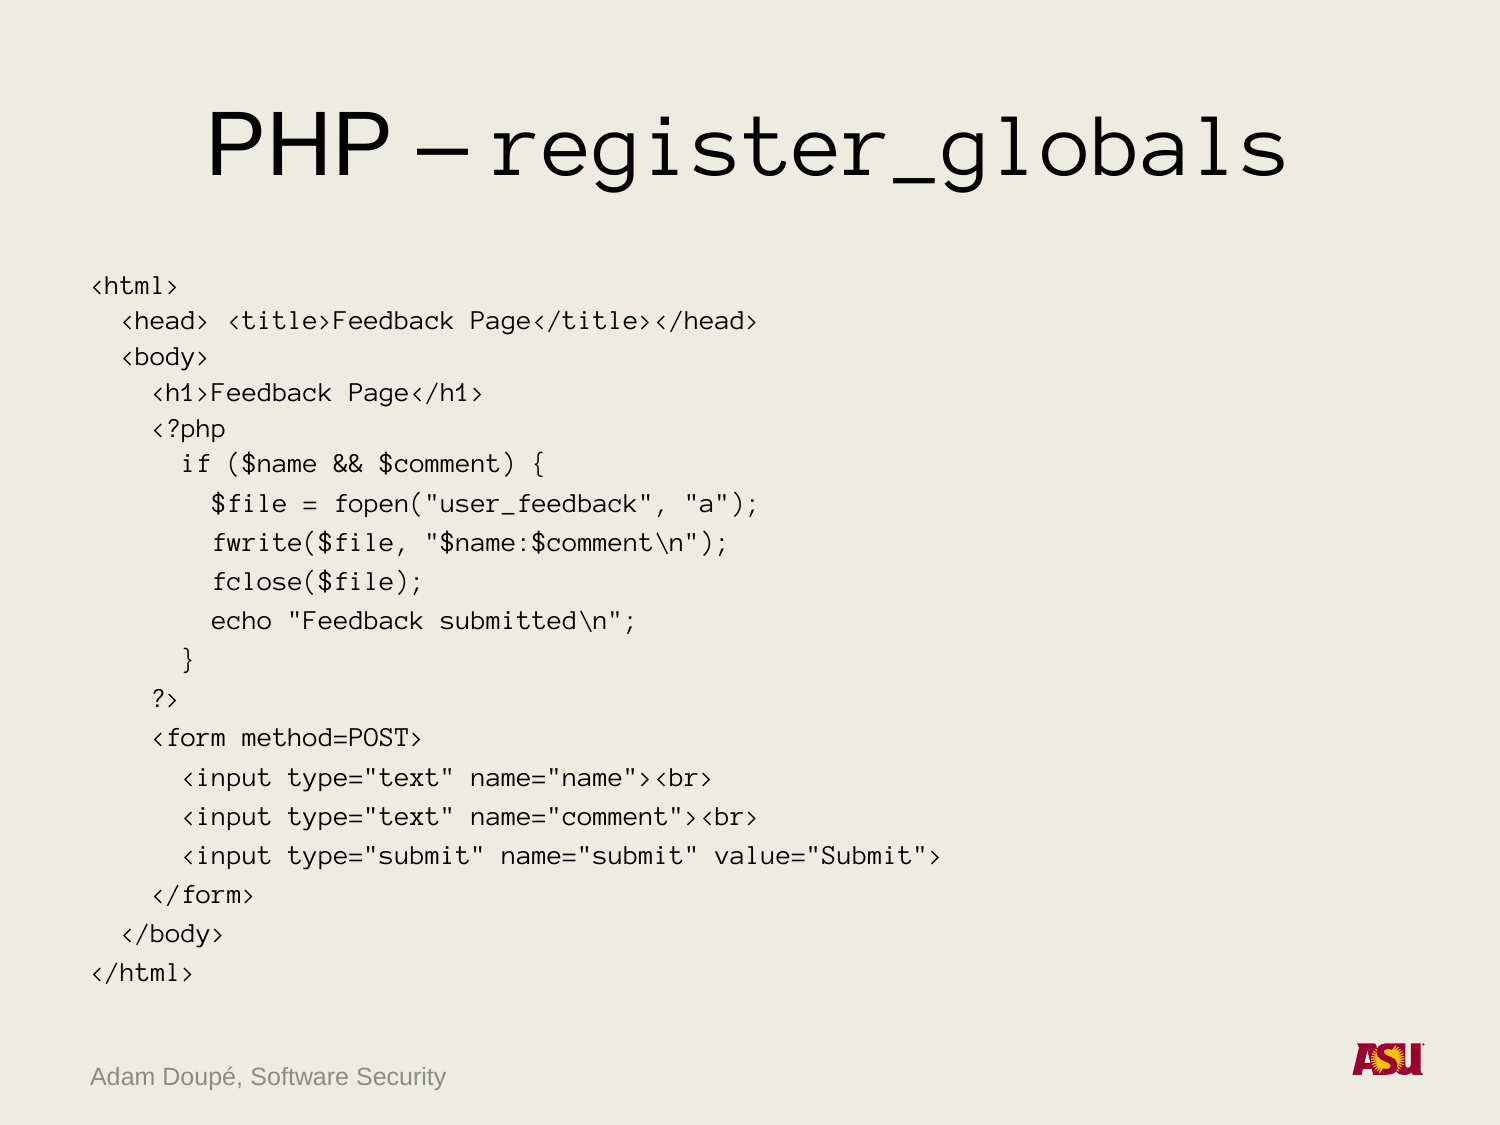

# PHP – register_globals
<html>
  <head> <title>Feedback Page</title></head>
  <body>
    <h1>Feedback Page</h1>
    <?php
      if ($name && $comment) {
        $file = fopen("user_feedback", "a");
        fwrite($file, "$name:$comment\n");
        fclose($file);
        echo "Feedback submitted\n";
      }
    ?>
    <form method=POST>
      <input type="text" name="name"><br>
      <input type="text" name="comment"><br>
      <input type="submit" name="submit" value="Submit">
    </form>
  </body>
</html>